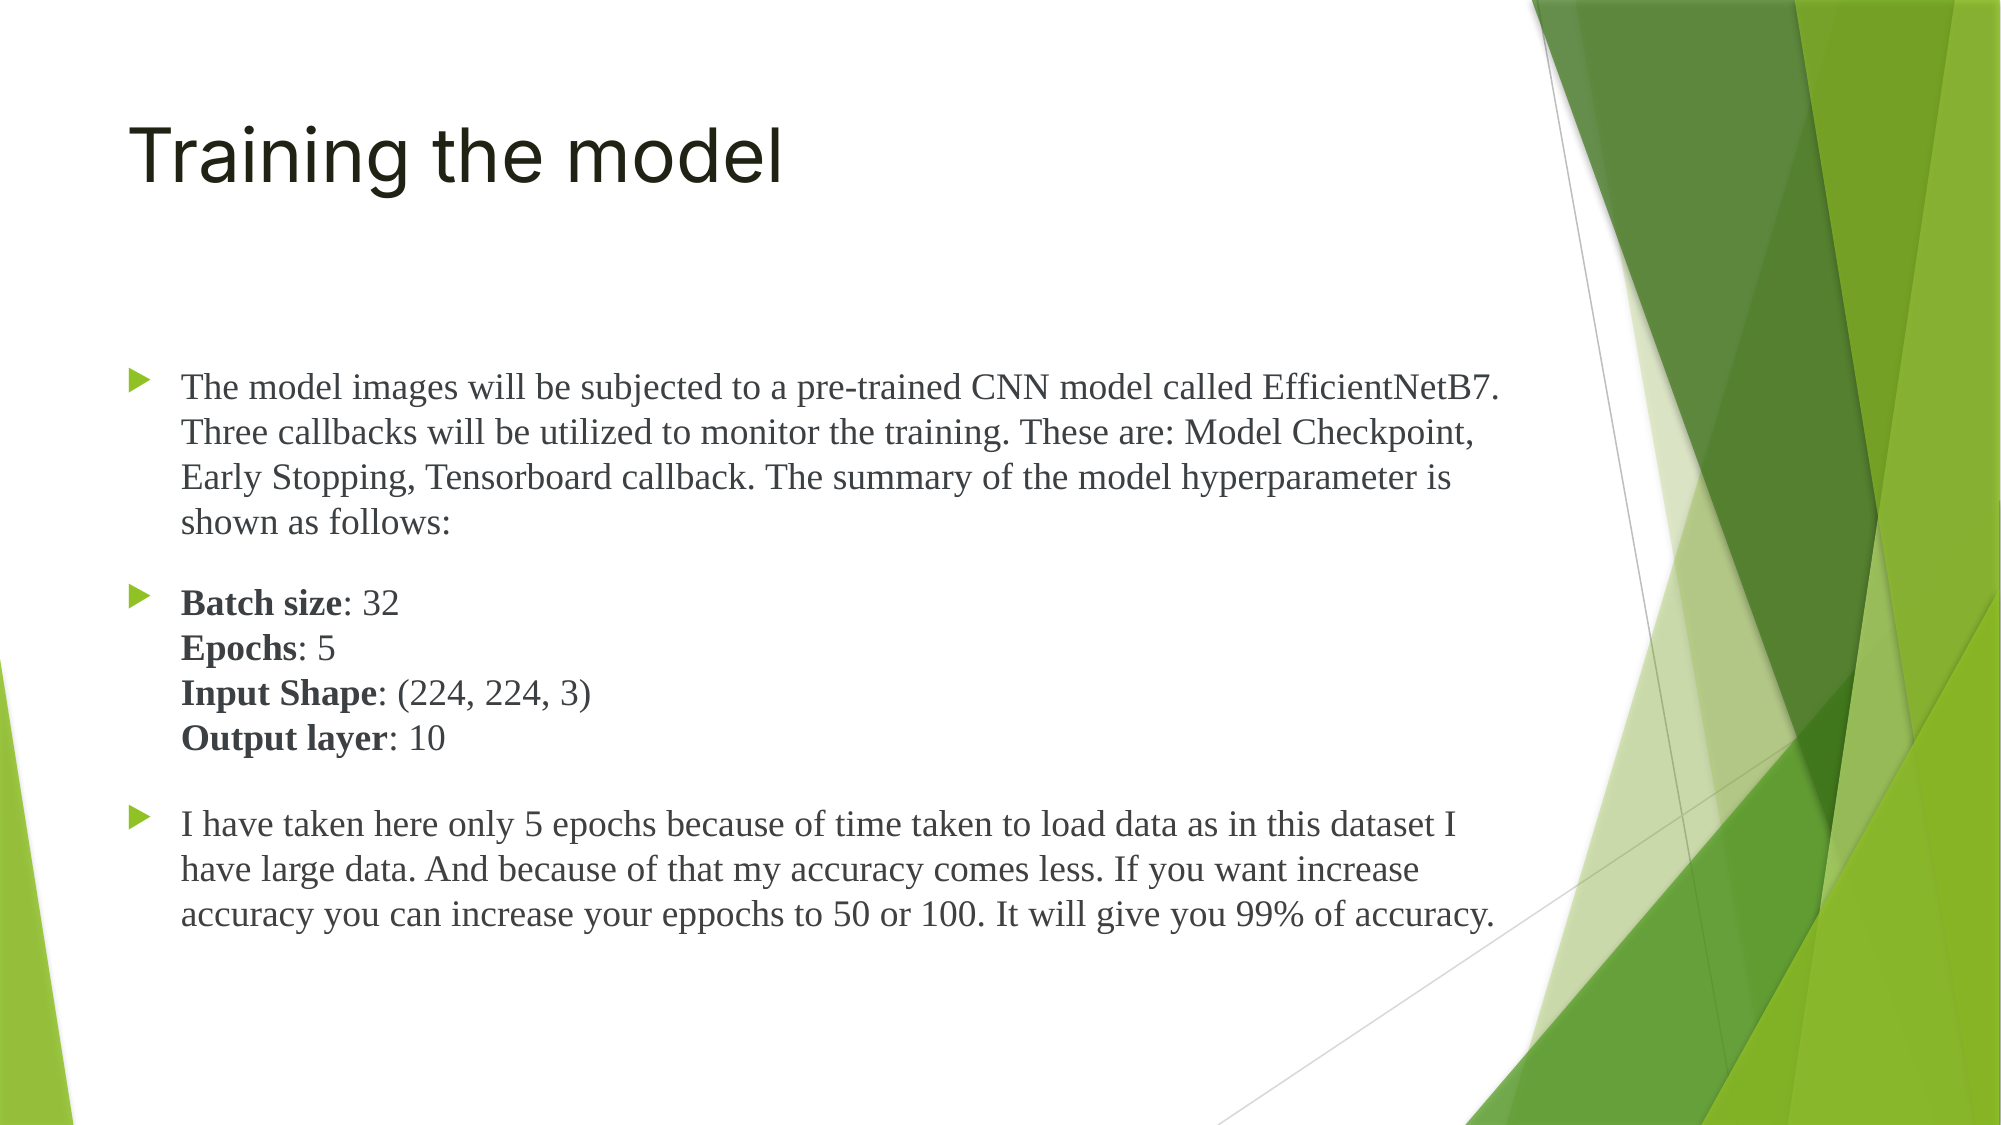

# Training the model
The model images will be subjected to a pre-trained CNN model called EfficientNetB7. Three callbacks will be utilized to monitor the training. These are: Model Checkpoint, Early Stopping, Tensorboard callback. The summary of the model hyperparameter is shown as follows:
Batch size: 32
Epochs: 5
Input Shape: (224, 224, 3)
Output layer: 10
I have taken here only 5 epochs because of time taken to load data as in this dataset I have large data. And because of that my accuracy comes less. If you want increase accuracy you can increase your eppochs to 50 or 100. It will give you 99% of accuracy.